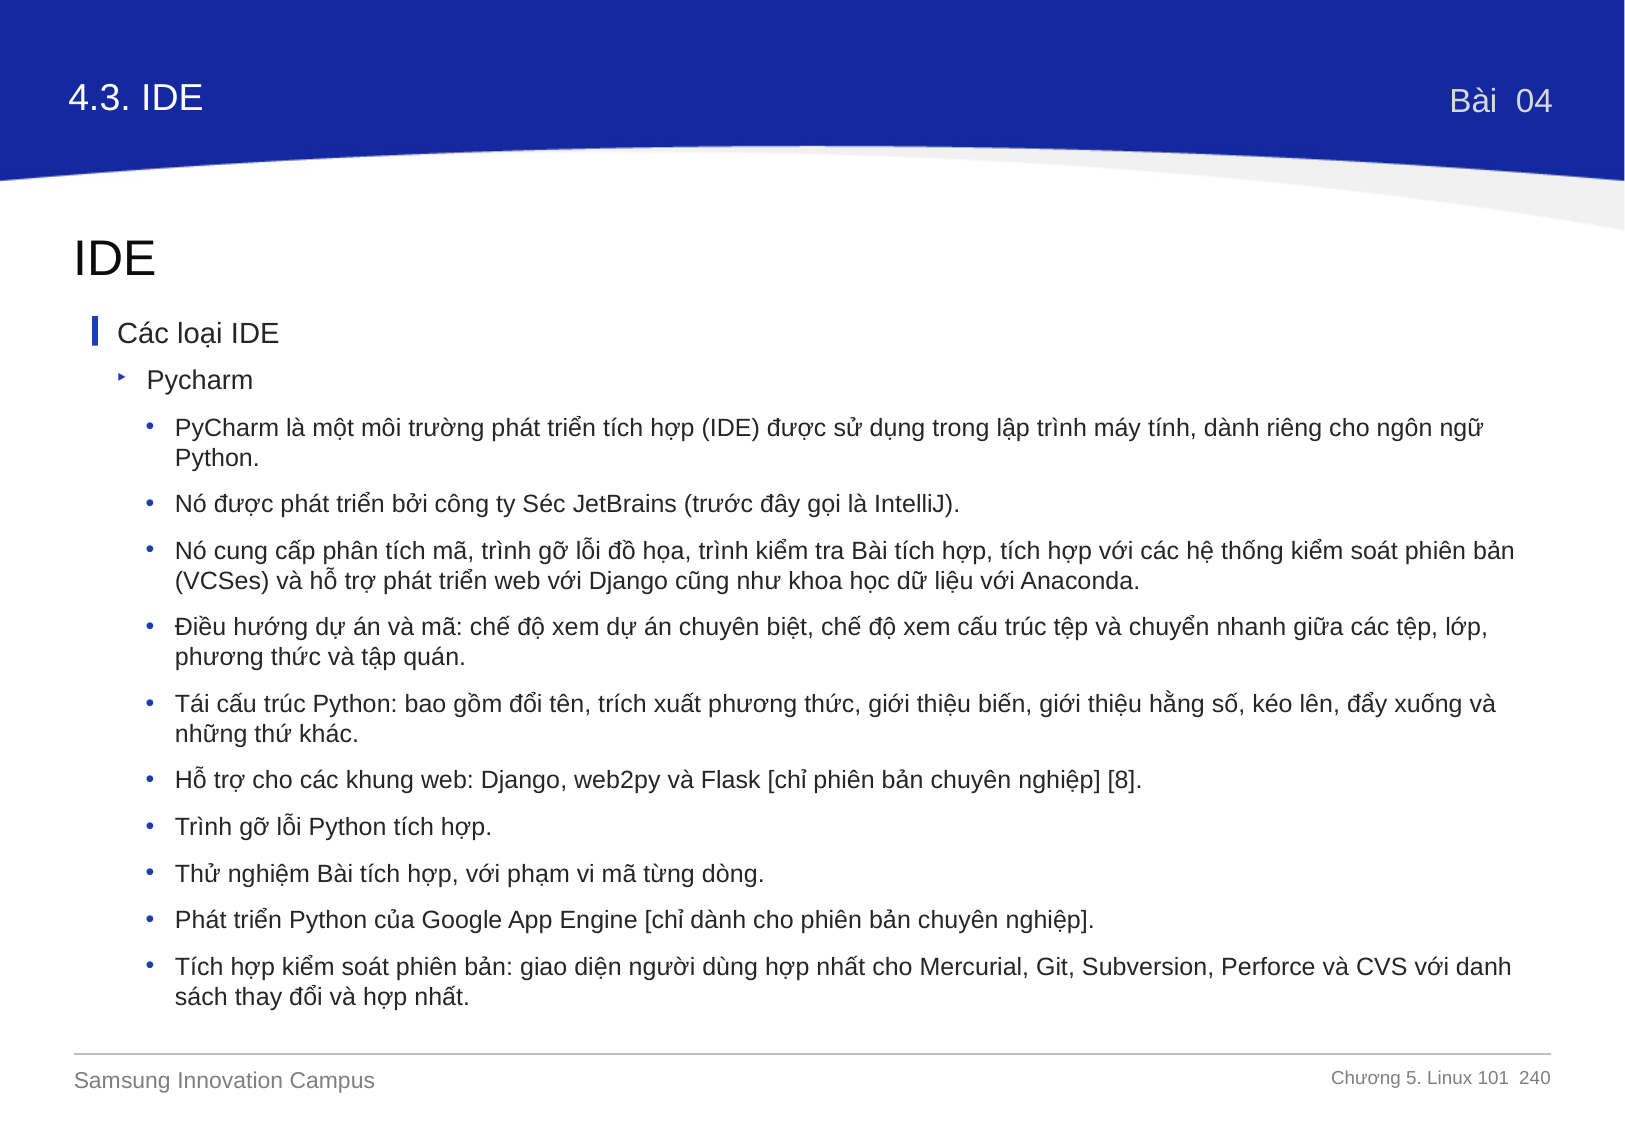

4.3. IDE
Bài  04
IDE
Các loại IDE

Pycharm
PyCharm là một môi trường phát triển tích hợp (IDE) được sử dụng trong lập trình máy tính, dành riêng cho ngôn ngữ Python.
Nó được phát triển bởi công ty Séc JetBrains (trước đây gọi là IntelliJ).
Nó cung cấp phân tích mã, trình gỡ lỗi đồ họa, trình kiểm tra Bài tích hợp, tích hợp với các hệ thống kiểm soát phiên bản (VCSes) và hỗ trợ phát triển web với Django cũng như khoa học dữ liệu với Anaconda.
Điều hướng dự án và mã: chế độ xem dự án chuyên biệt, chế độ xem cấu trúc tệp và chuyển nhanh giữa các tệp, lớp, phương thức và tập quán.
Tái cấu trúc Python: bao gồm đổi tên, trích xuất phương thức, giới thiệu biến, giới thiệu hằng số, kéo lên, đẩy xuống và những thứ khác.
Hỗ trợ cho các khung web: Django, web2py và Flask [chỉ phiên bản chuyên nghiệp] [8].
Trình gỡ lỗi Python tích hợp.
Thử nghiệm Bài tích hợp, với phạm vi mã từng dòng.
Phát triển Python của Google App Engine [chỉ dành cho phiên bản chuyên nghiệp].
Tích hợp kiểm soát phiên bản: giao diện người dùng hợp nhất cho Mercurial, Git, Subversion, Perforce và CVS với danh sách thay đổi và hợp nhất.